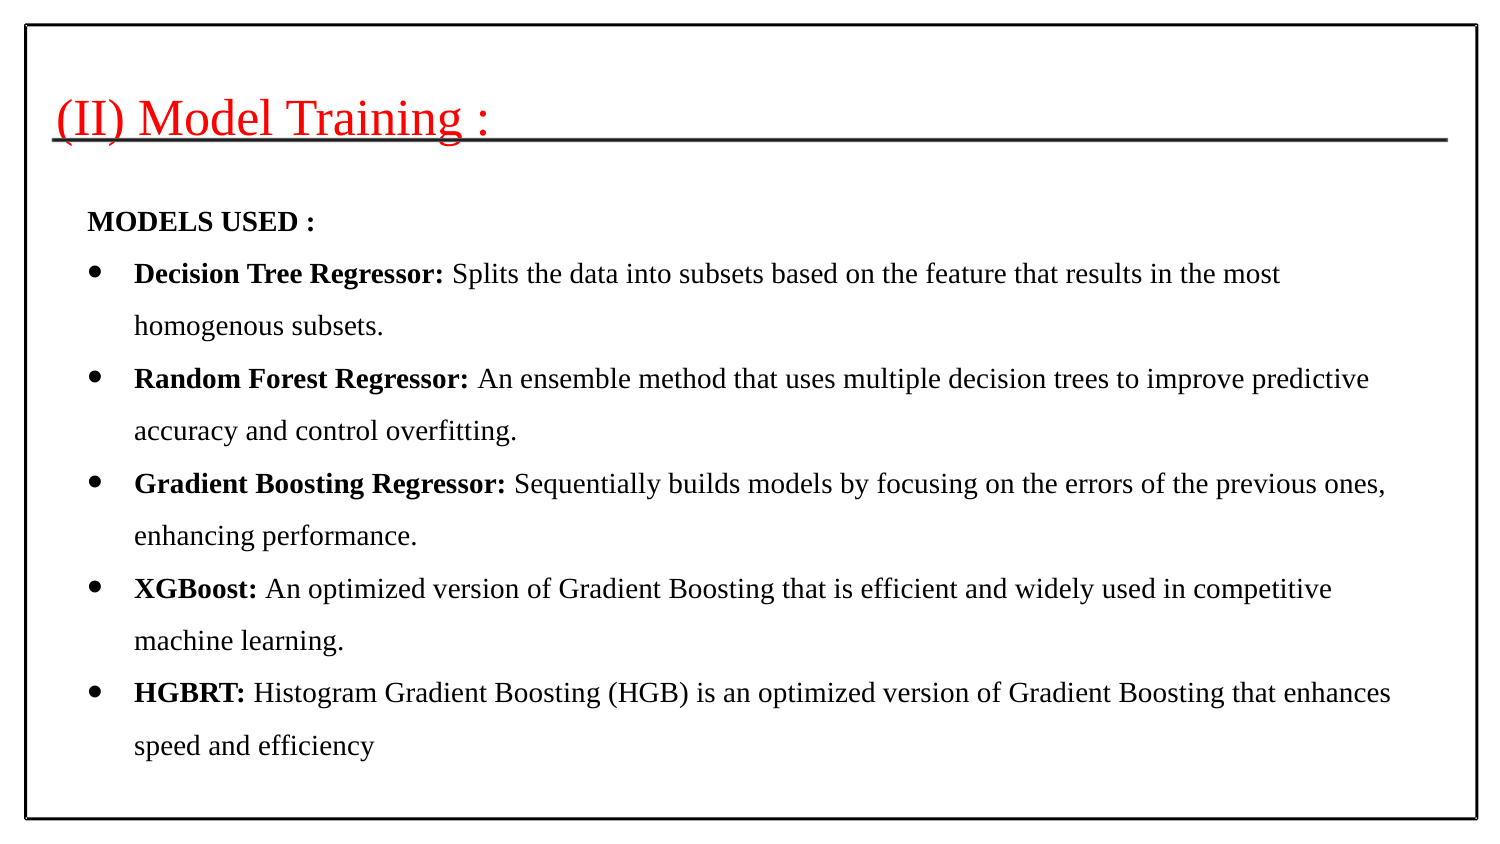

(II) Model Training :

MODELS USED :
Decision Tree Regressor: Splits the data into subsets based on the feature that results in the most homogenous subsets.
Random Forest Regressor: An ensemble method that uses multiple decision trees to improve predictive accuracy and control overfitting.
Gradient Boosting Regressor: Sequentially builds models by focusing on the errors of the previous ones, enhancing performance.
XGBoost: An optimized version of Gradient Boosting that is efficient and widely used in competitive machine learning.
HGBRT: Histogram Gradient Boosting (HGB) is an optimized version of Gradient Boosting that enhances speed and efficiency